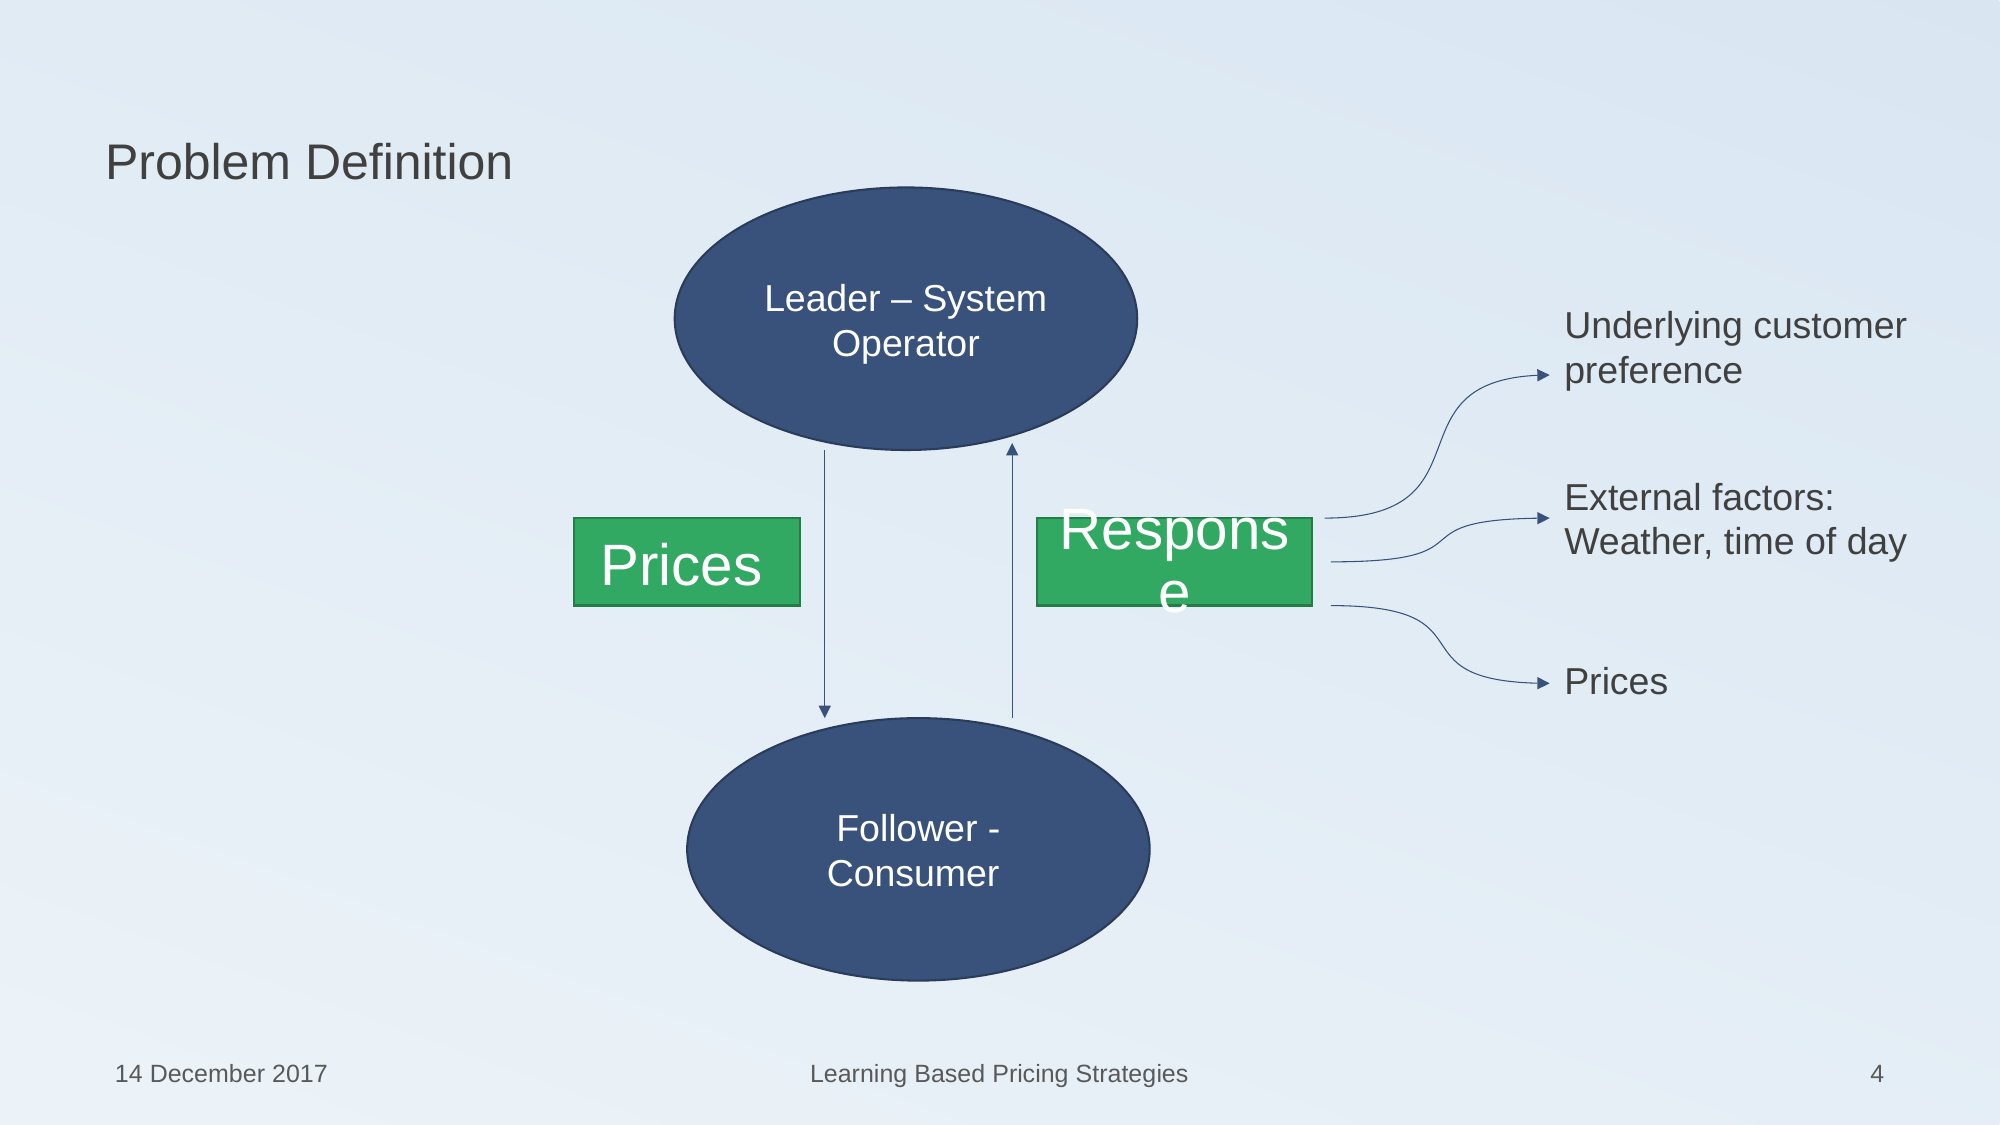

Problem Definition
Leader – System Operator
Underlying customer preference
External factors:
Weather, time of day
Prices
Response
Prices
Follower - Consumer
14 December 2017
Learning Based Pricing Strategies
4